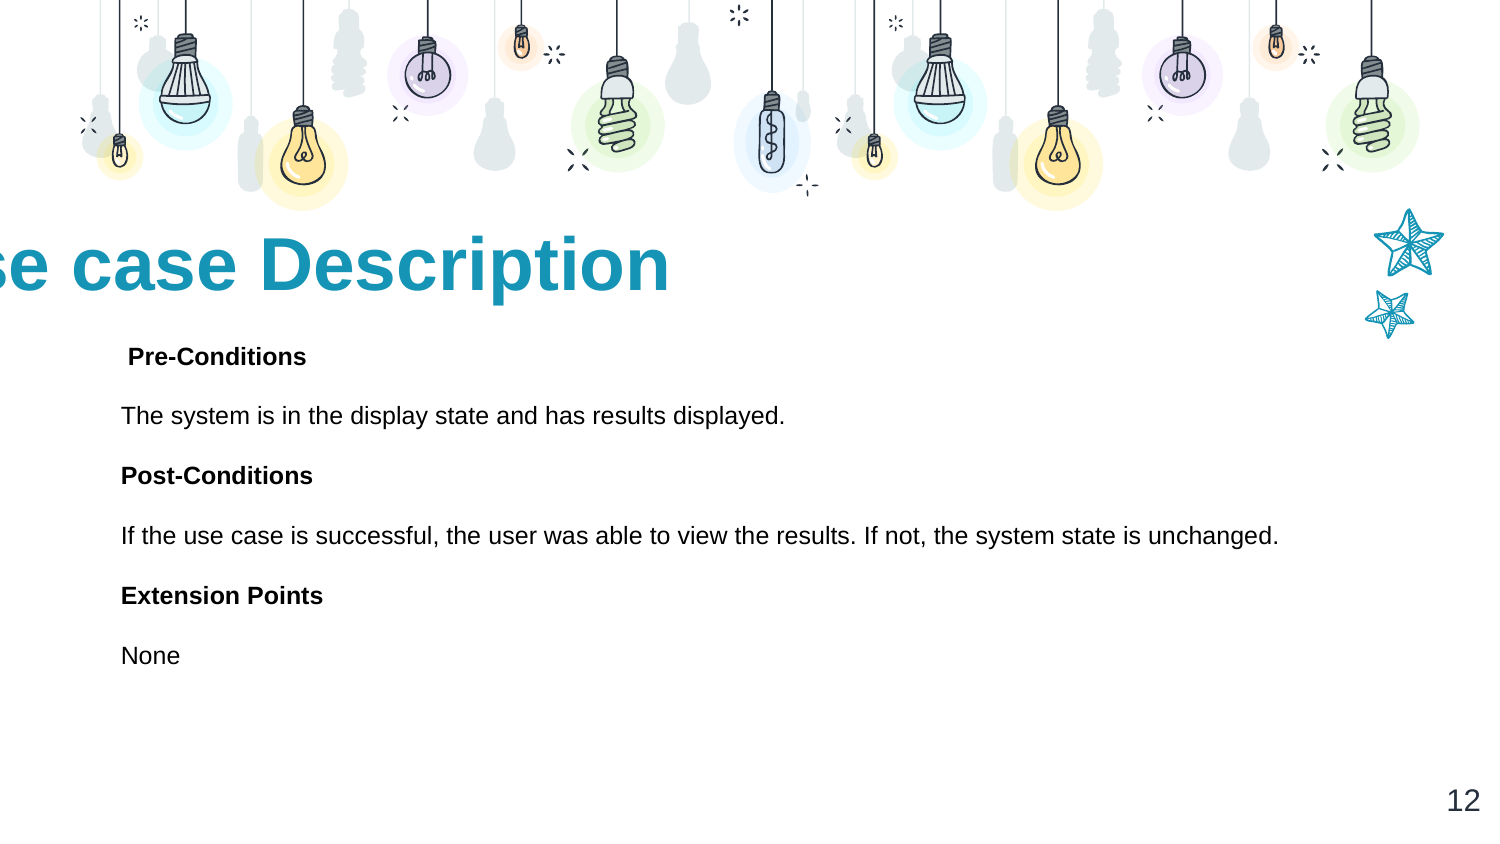

Use case Description

 Pre-Conditions

The system is in the display state and has results displayed.

Post-Conditions

If the use case is successful, the user was able to view the results. If not, the system state is unchanged.

Extension Points

None

12